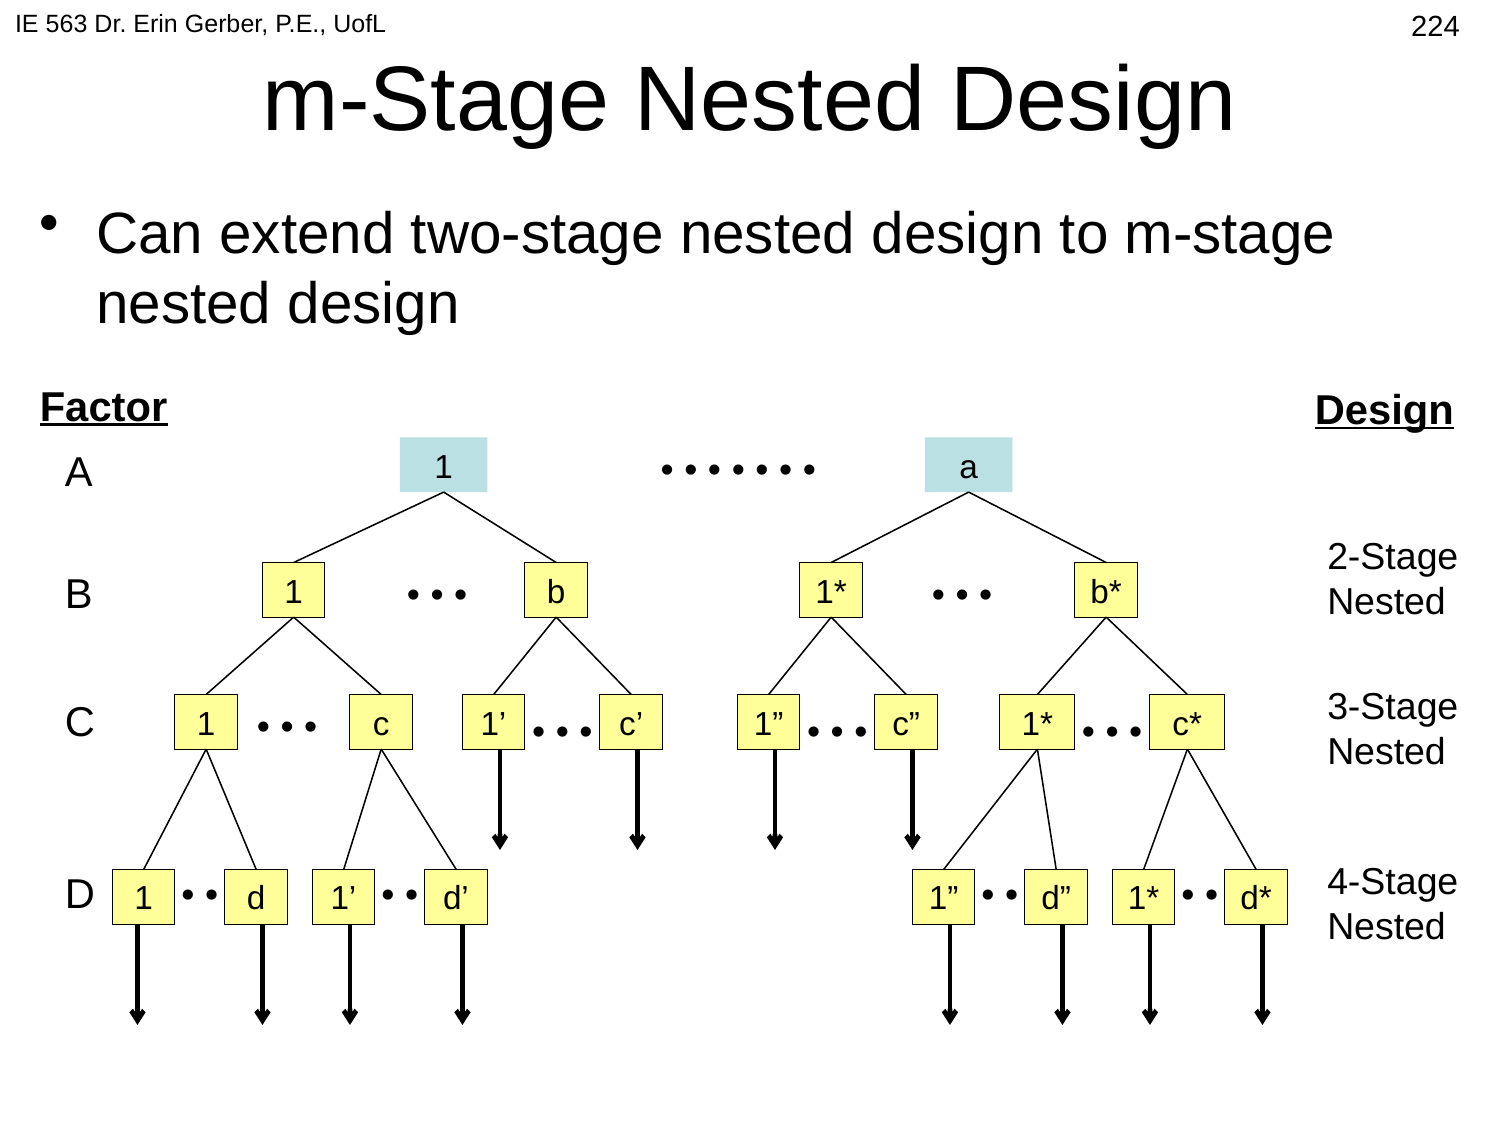

IE 563 Dr. Erin Gerber, P.E., UofL
# m-Stage Nested Design
224
Can extend two-stage nested design to m-stage nested design
Factor
Design
A
1
• • • • • • •
a
2-Stage Nested
B
1
 • • •
b
1*
 • • •
b*
3-Stage Nested
C
1
 • • •
c
1’
c’
1”
c”
1*
c*
 • • •
 • • •
 • • •
4-Stage Nested
D
 • •
 • •
 • •
 • •
1
d
1’
d’
1”
d”
1*
d*